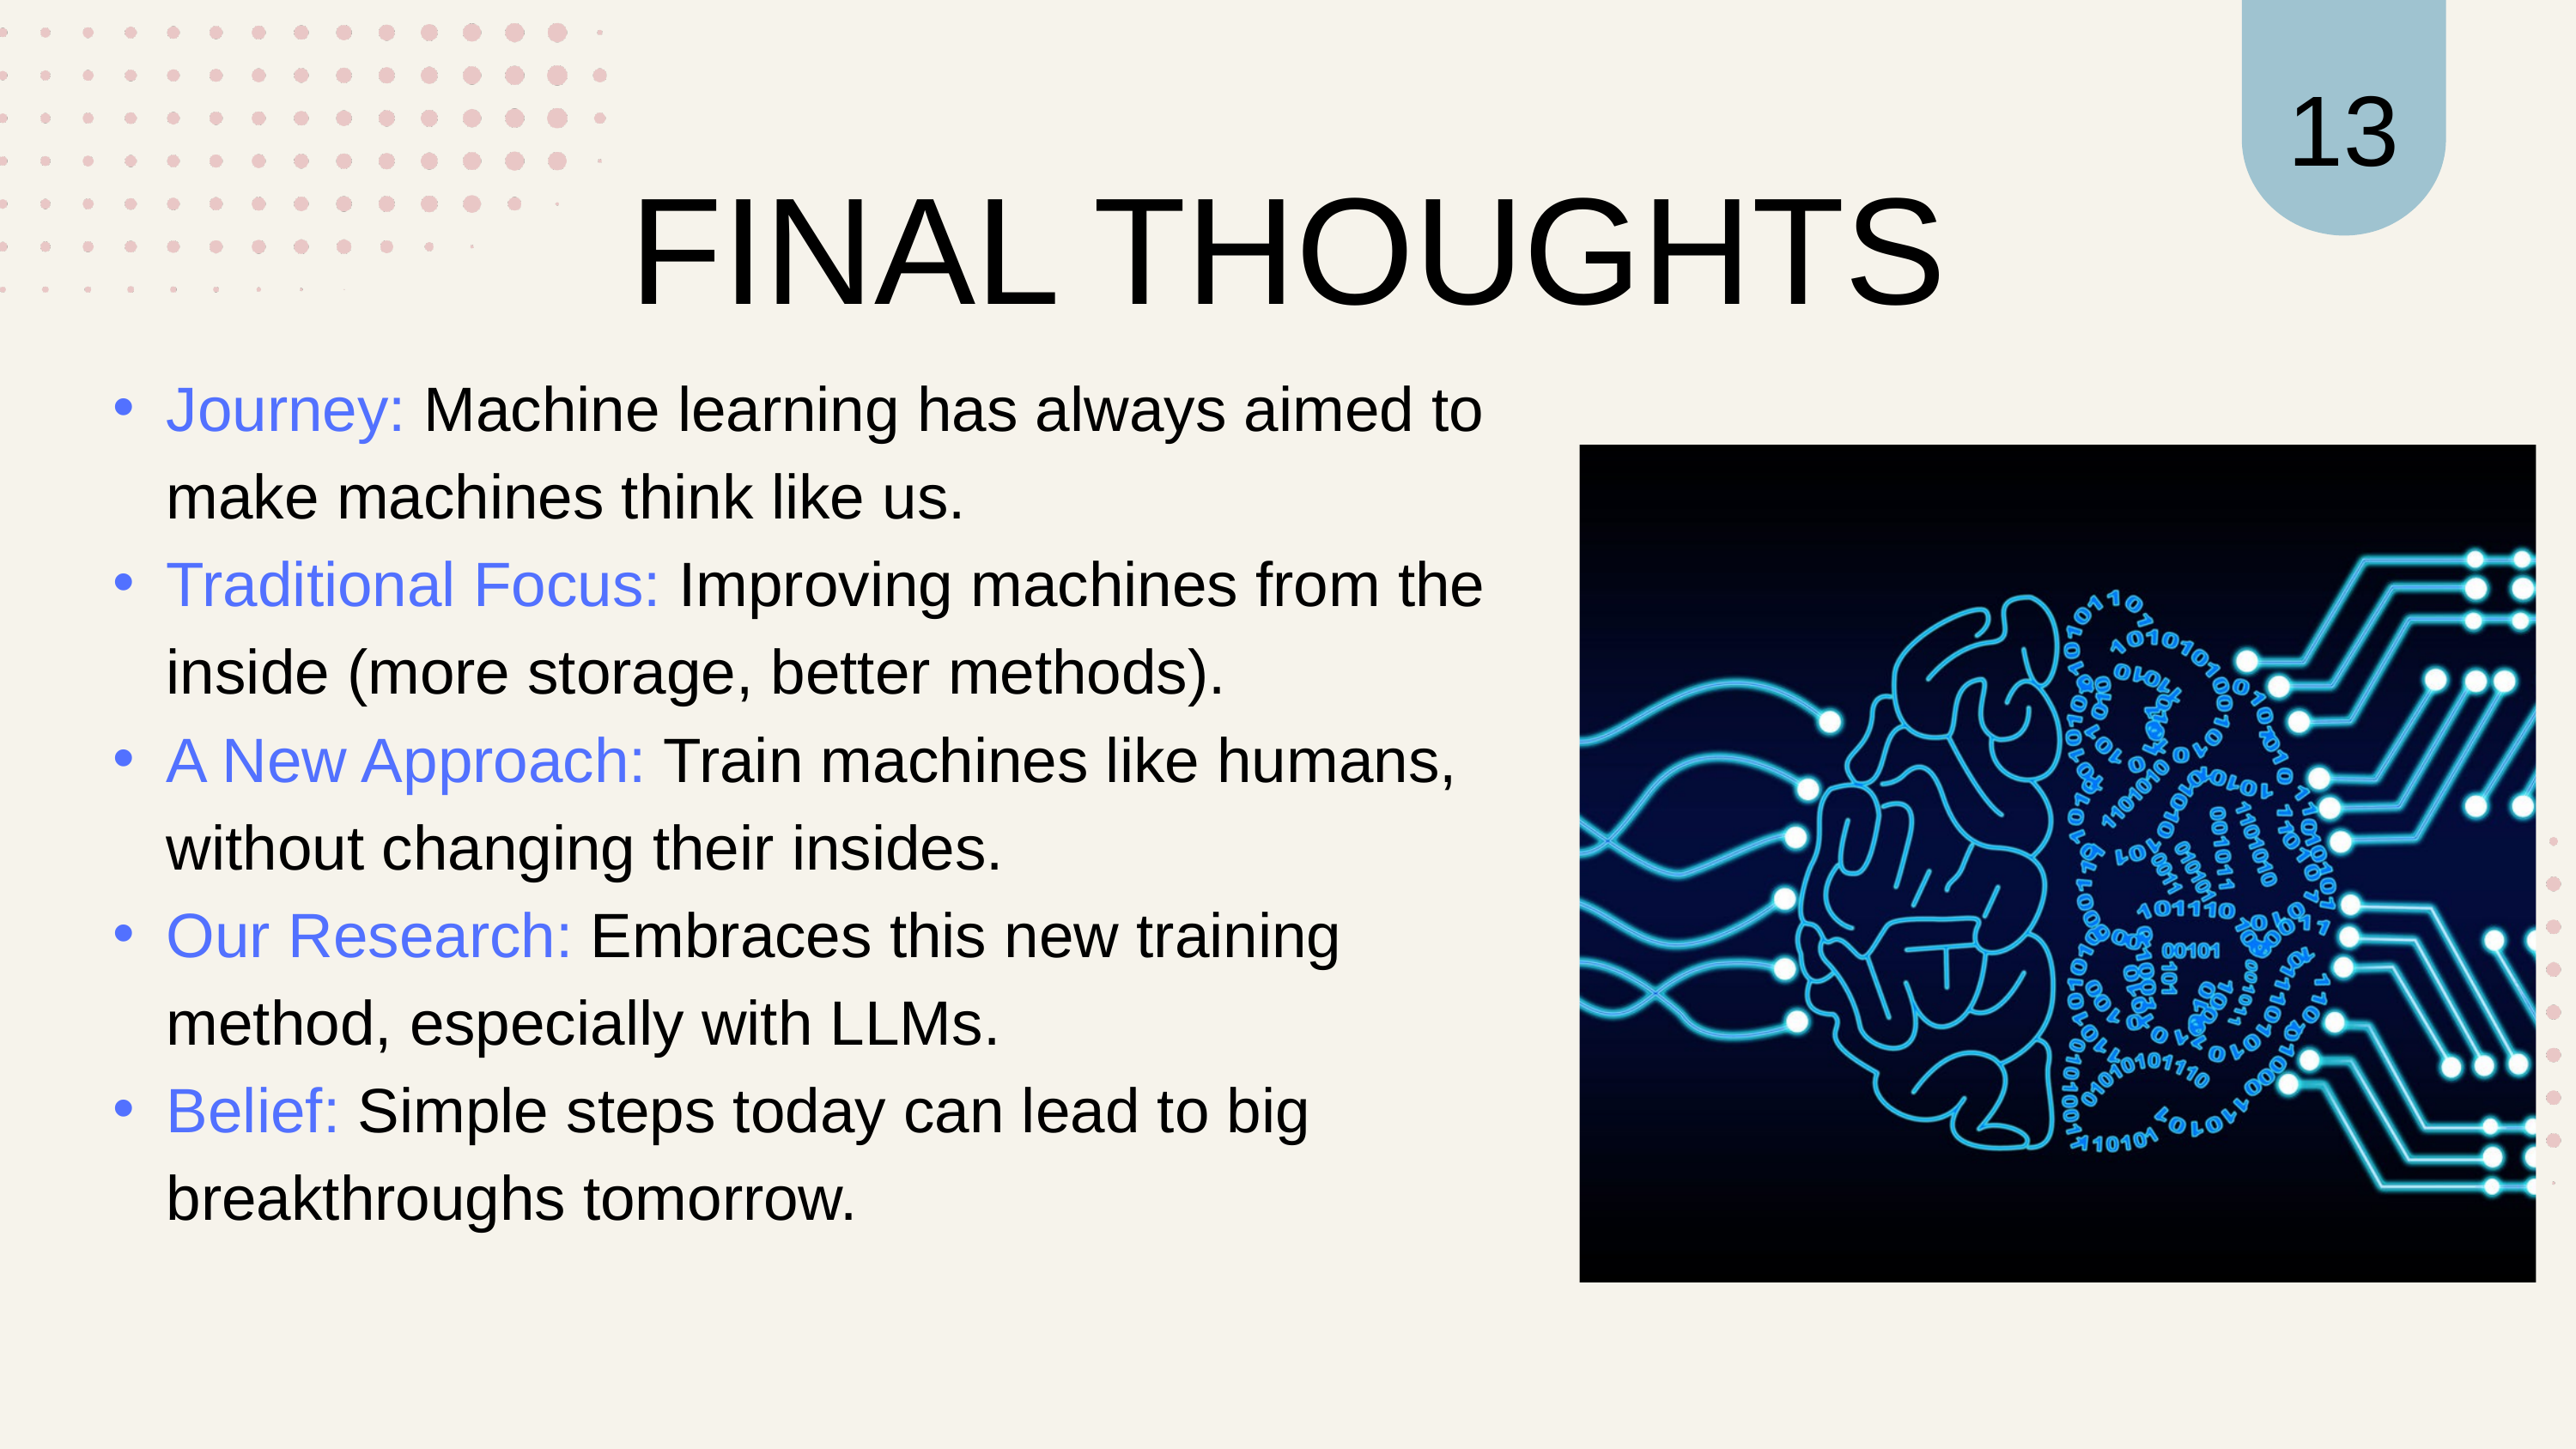

13

FINAL THOUGHTS
Journey: Machine learning has always aimed to make machines think like us.
Traditional Focus: Improving machines from the inside (more storage, better methods).
A New Approach: Train machines like humans, without changing their insides.
Our Research: Embraces this new training method, especially with LLMs.
Belief: Simple steps today can lead to big breakthroughs tomorrow.